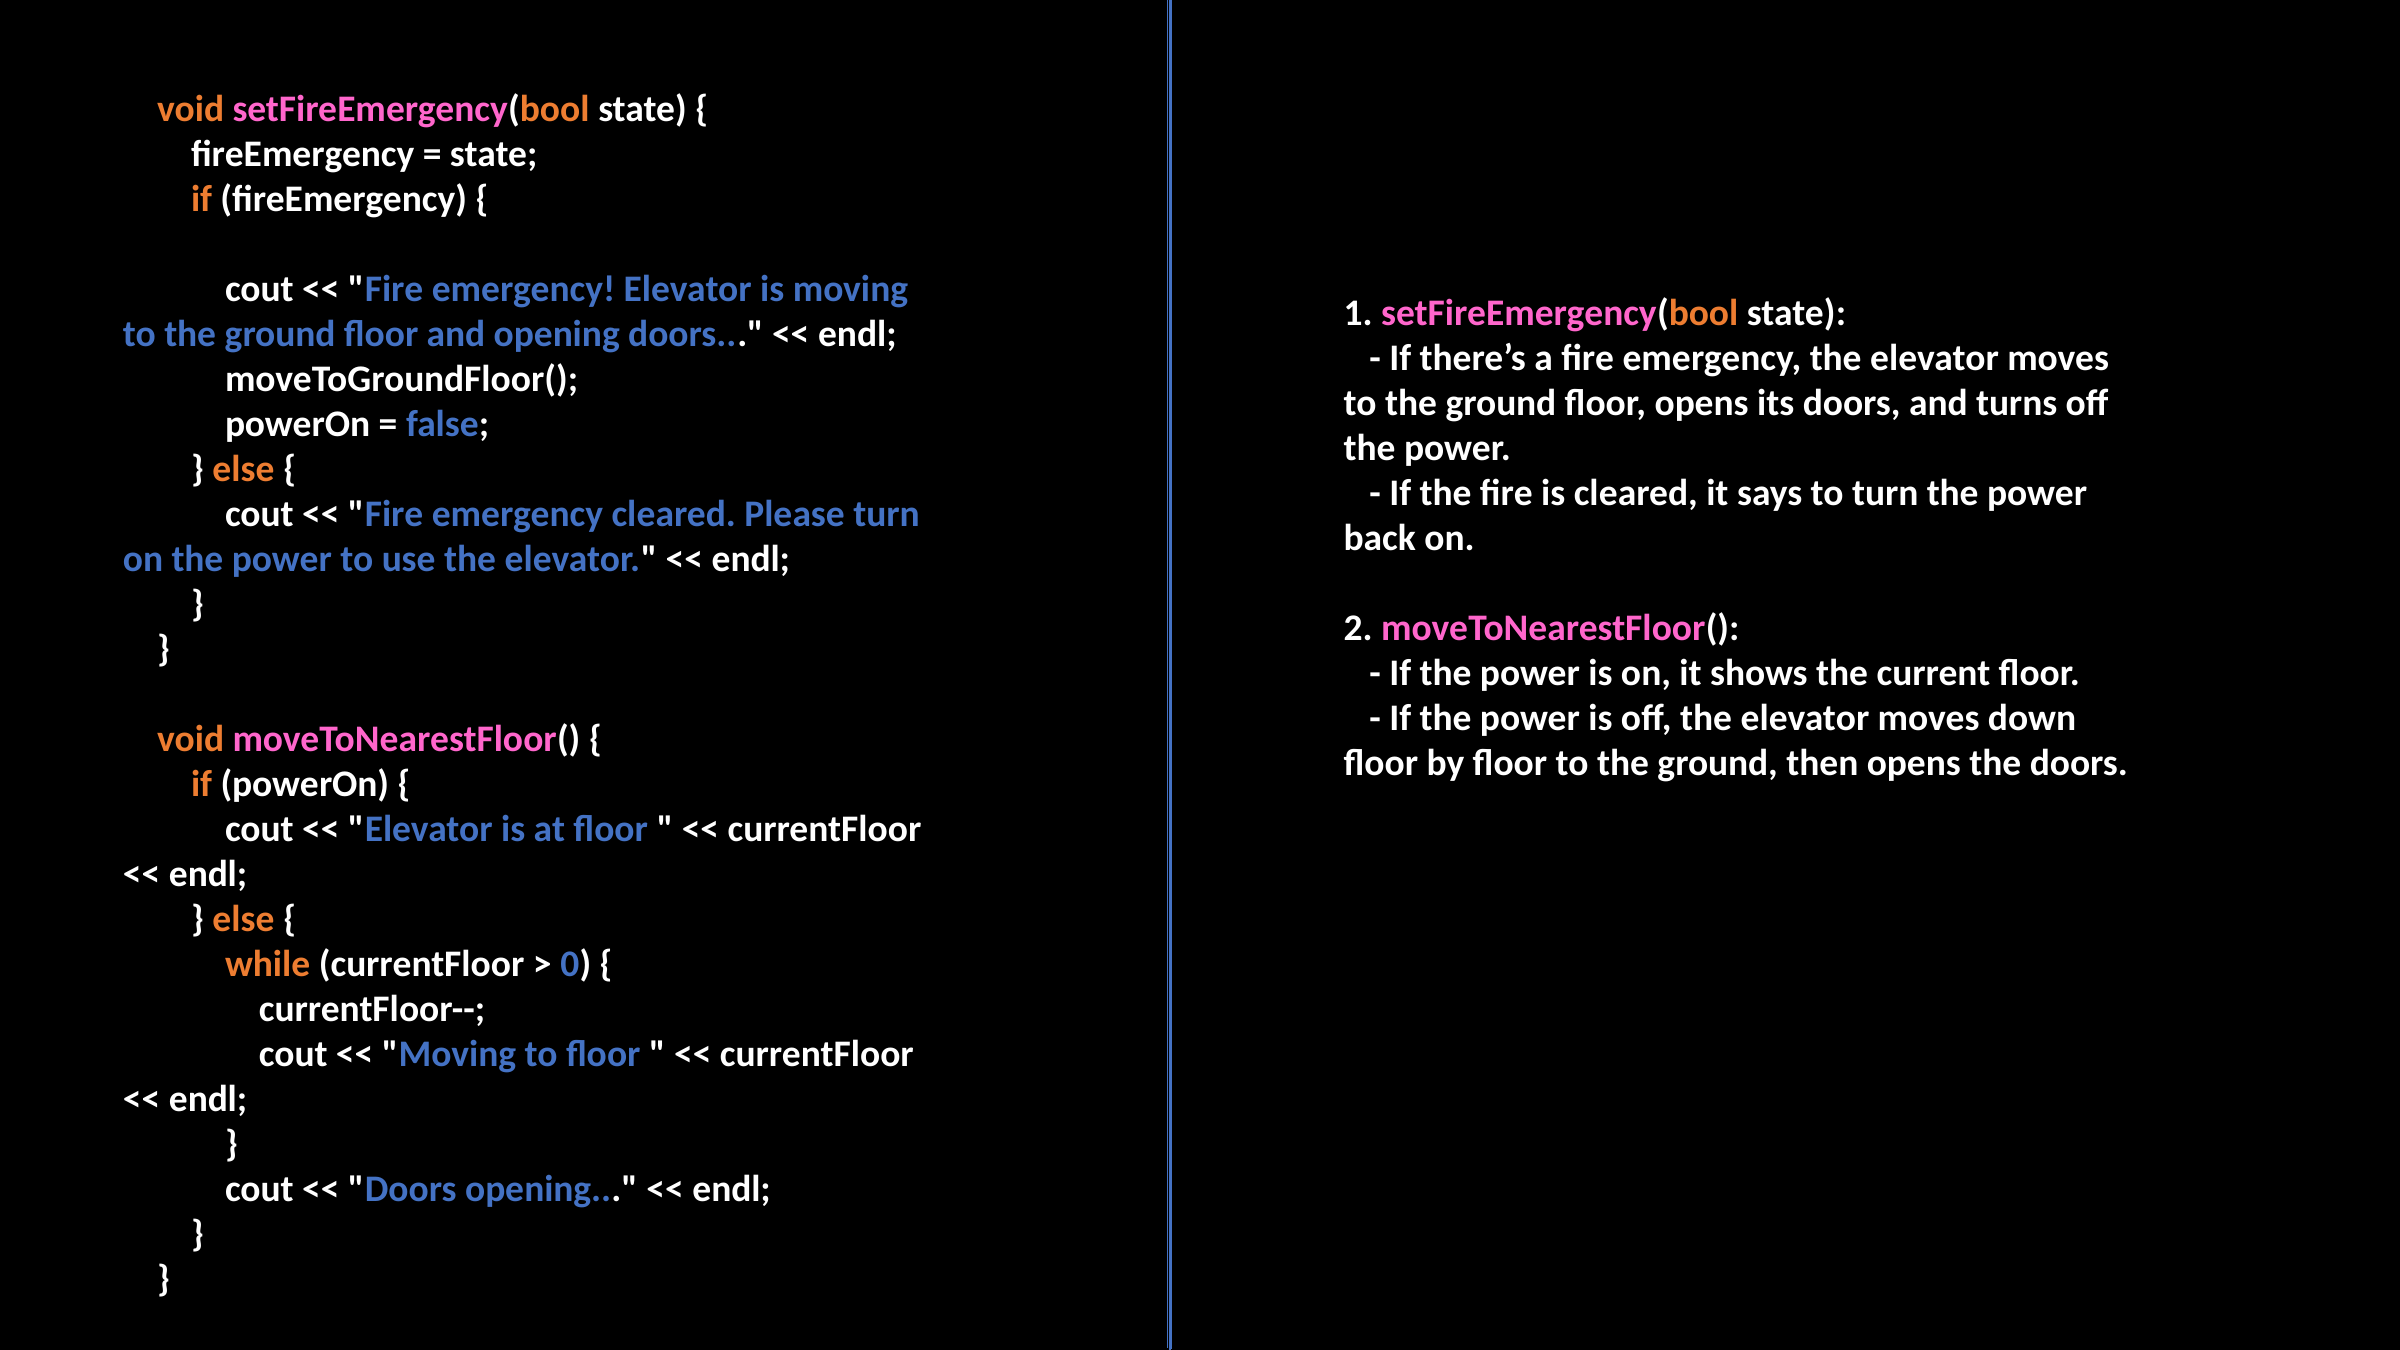

void setFireEmergency(bool state) {
        fireEmergency = state;
        if (fireEmergency) {

            cout << "Fire emergency! Elevator is moving to the ground floor and opening doors..." << endl;
            moveToGroundFloor();
            powerOn = false;
        } else {
            cout << "Fire emergency cleared. Please turn on the power to use the elevator." << endl;
        }
    }

    void moveToNearestFloor() {
        if (powerOn) {
            cout << "Elevator is at floor " << currentFloor << endl;
        } else {
            while (currentFloor > 0) {
                currentFloor--;
                cout << "Moving to floor " << currentFloor << endl;
            }
            cout << "Doors opening..." << endl;
        }
    }

1. setFireEmergency(bool state):
   - If there’s a fire emergency, the elevator moves to the ground floor, opens its doors, and turns off the power.
   - If the fire is cleared, it says to turn the power back on.

2. moveToNearestFloor():
   - If the power is on, it shows the current floor.
   - If the power is off, the elevator moves down floor by floor to the ground, then opens the doors.